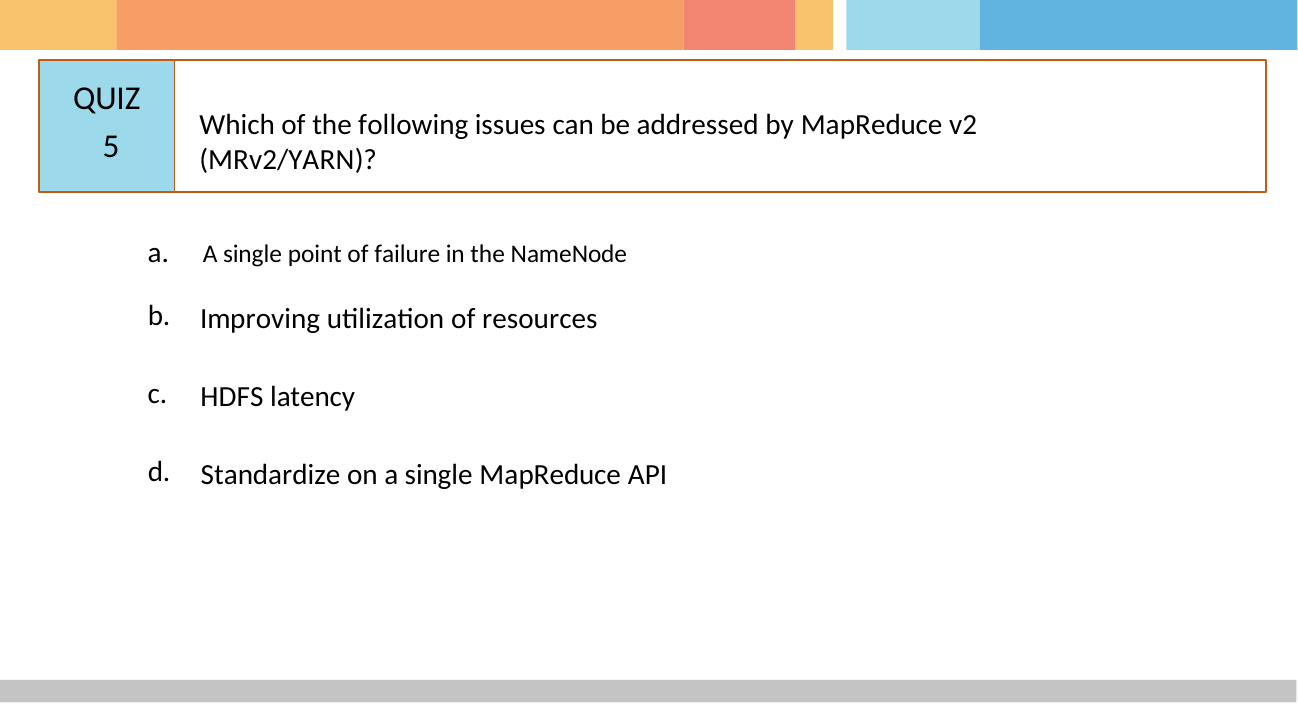

# QUIZ 5
Which of the following issues can be addressed by MapReduce v2 (MRv2/YARN)?
a.	A single point of failure in the NameNode

b.
Improving utilization of resources
c.
HDFS latency
d.
Standardize on a single MapReduce API